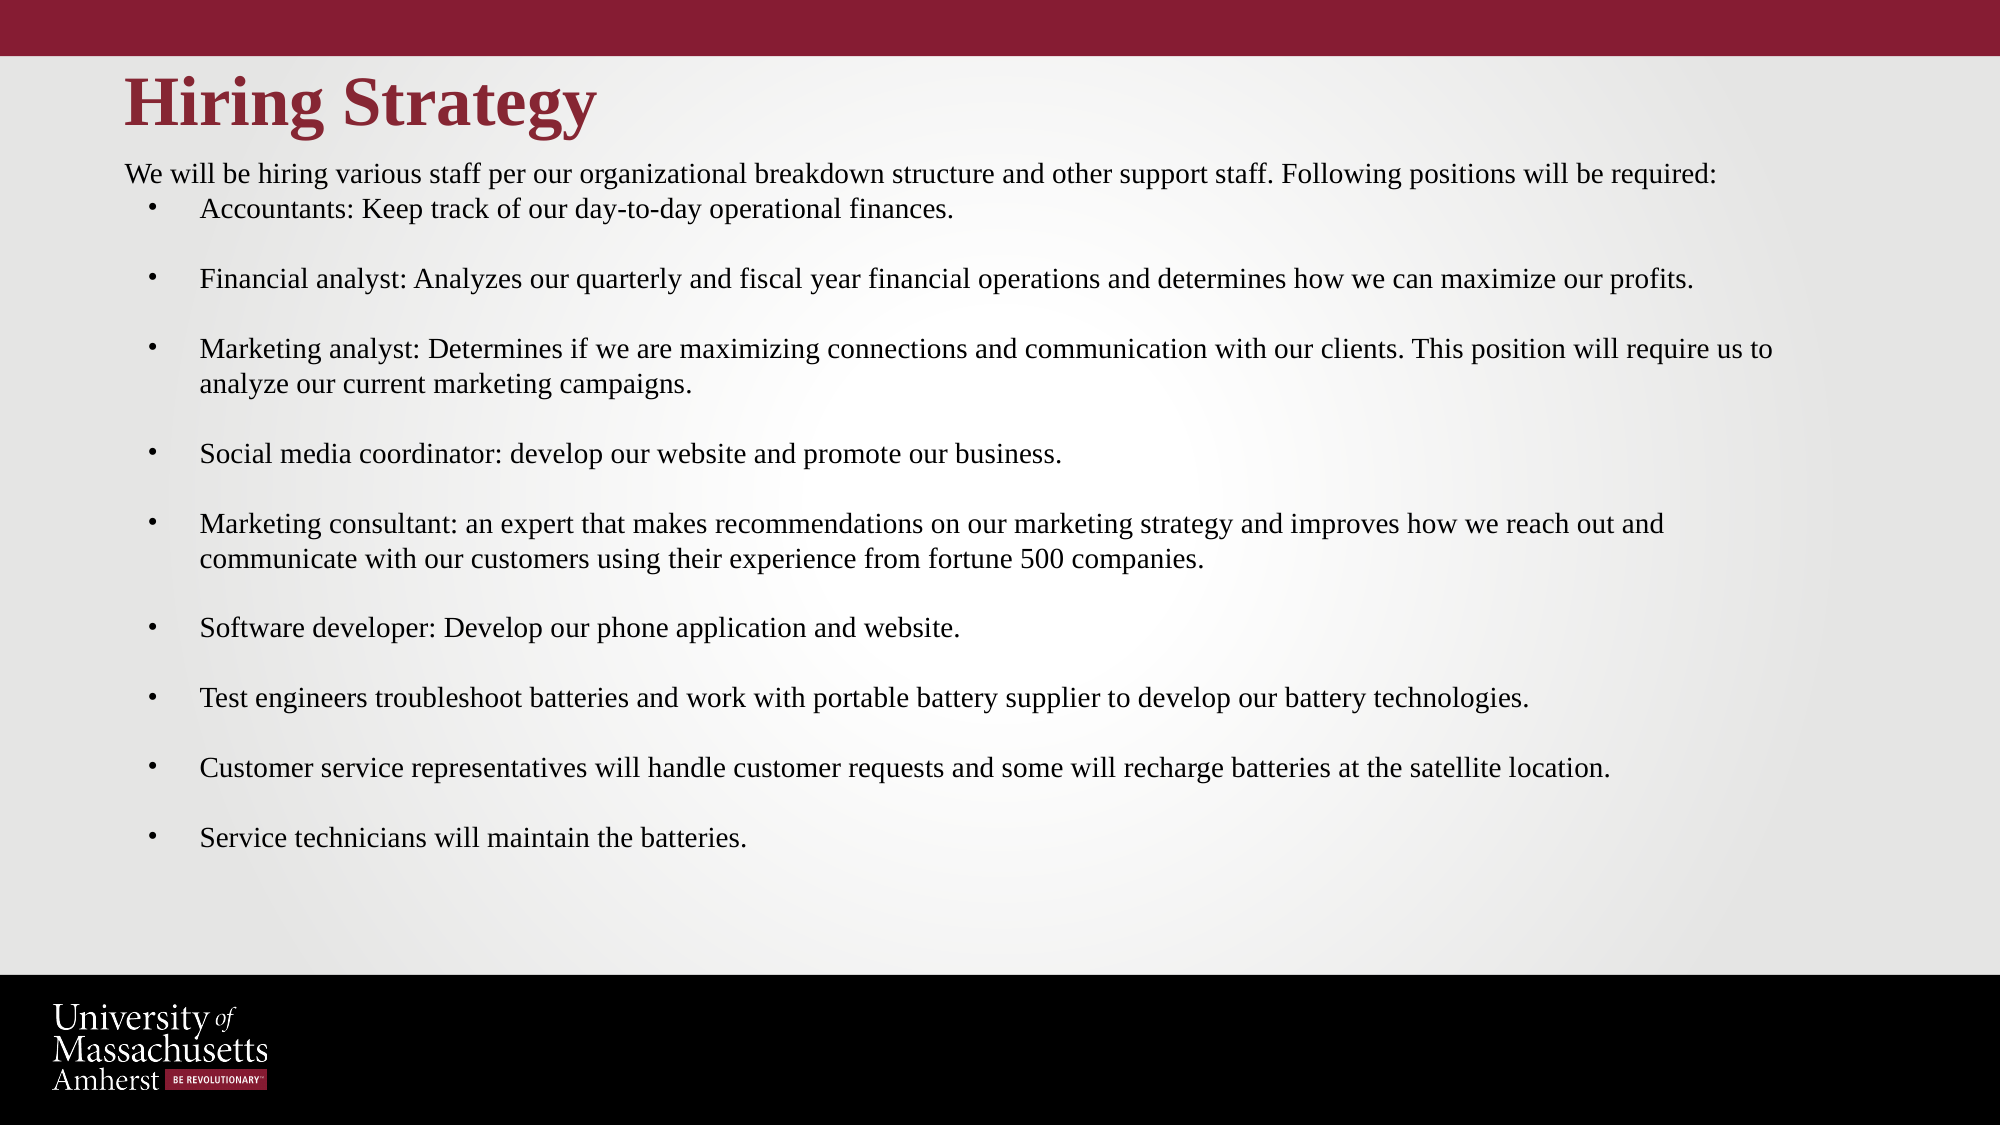

# Hiring Strategy
We will be hiring various staff per our organizational breakdown structure and other support staff. Following positions will be required:
Accountants: Keep track of our day-to-day operational finances.

Financial analyst: Analyzes our quarterly and fiscal year financial operations and determines how we can maximize our profits.

Marketing analyst: Determines if we are maximizing connections and communication with our clients. This position will require us to analyze our current marketing campaigns.

Social media coordinator: develop our website and promote our business.

Marketing consultant: an expert that makes recommendations on our marketing strategy and improves how we reach out and communicate with our customers using their experience from fortune 500 companies.

Software developer: Develop our phone application and website.

Test engineers troubleshoot batteries and work with portable battery supplier to develop our battery technologies.

Customer service representatives will handle customer requests and some will recharge batteries at the satellite location.

Service technicians will maintain the batteries.